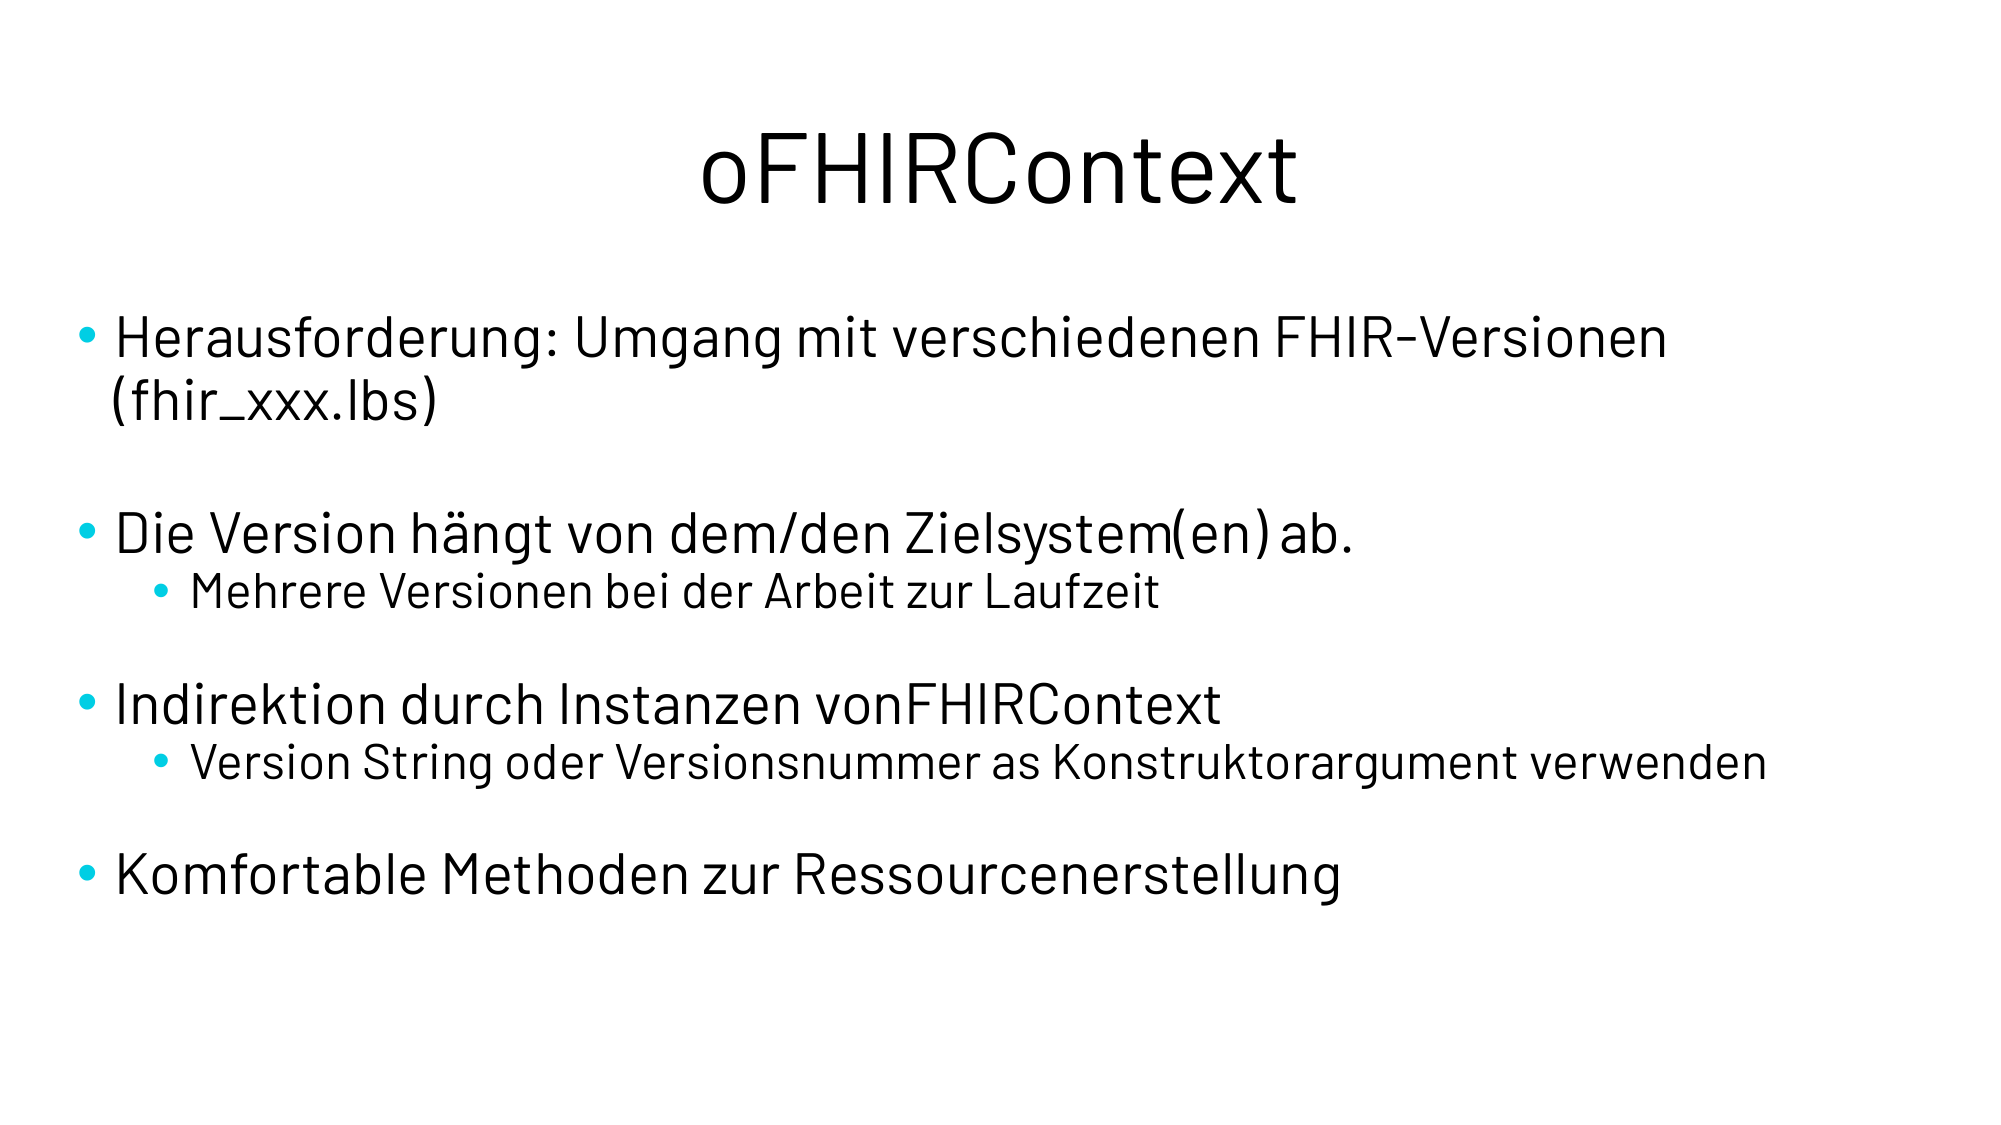

# oFHIRContext
Herausforderung: Umgang mit verschiedenen FHIR-Versionen (fhir_xxx.lbs)
Die Version hängt von dem/den Zielsystem(en) ab.
Mehrere Versionen bei der Arbeit zur Laufzeit
Indirektion durch Instanzen vonFHIRContext
Version String oder Versionsnummer as Konstruktorargument verwenden

Komfortable Methoden zur Ressourcenerstellung